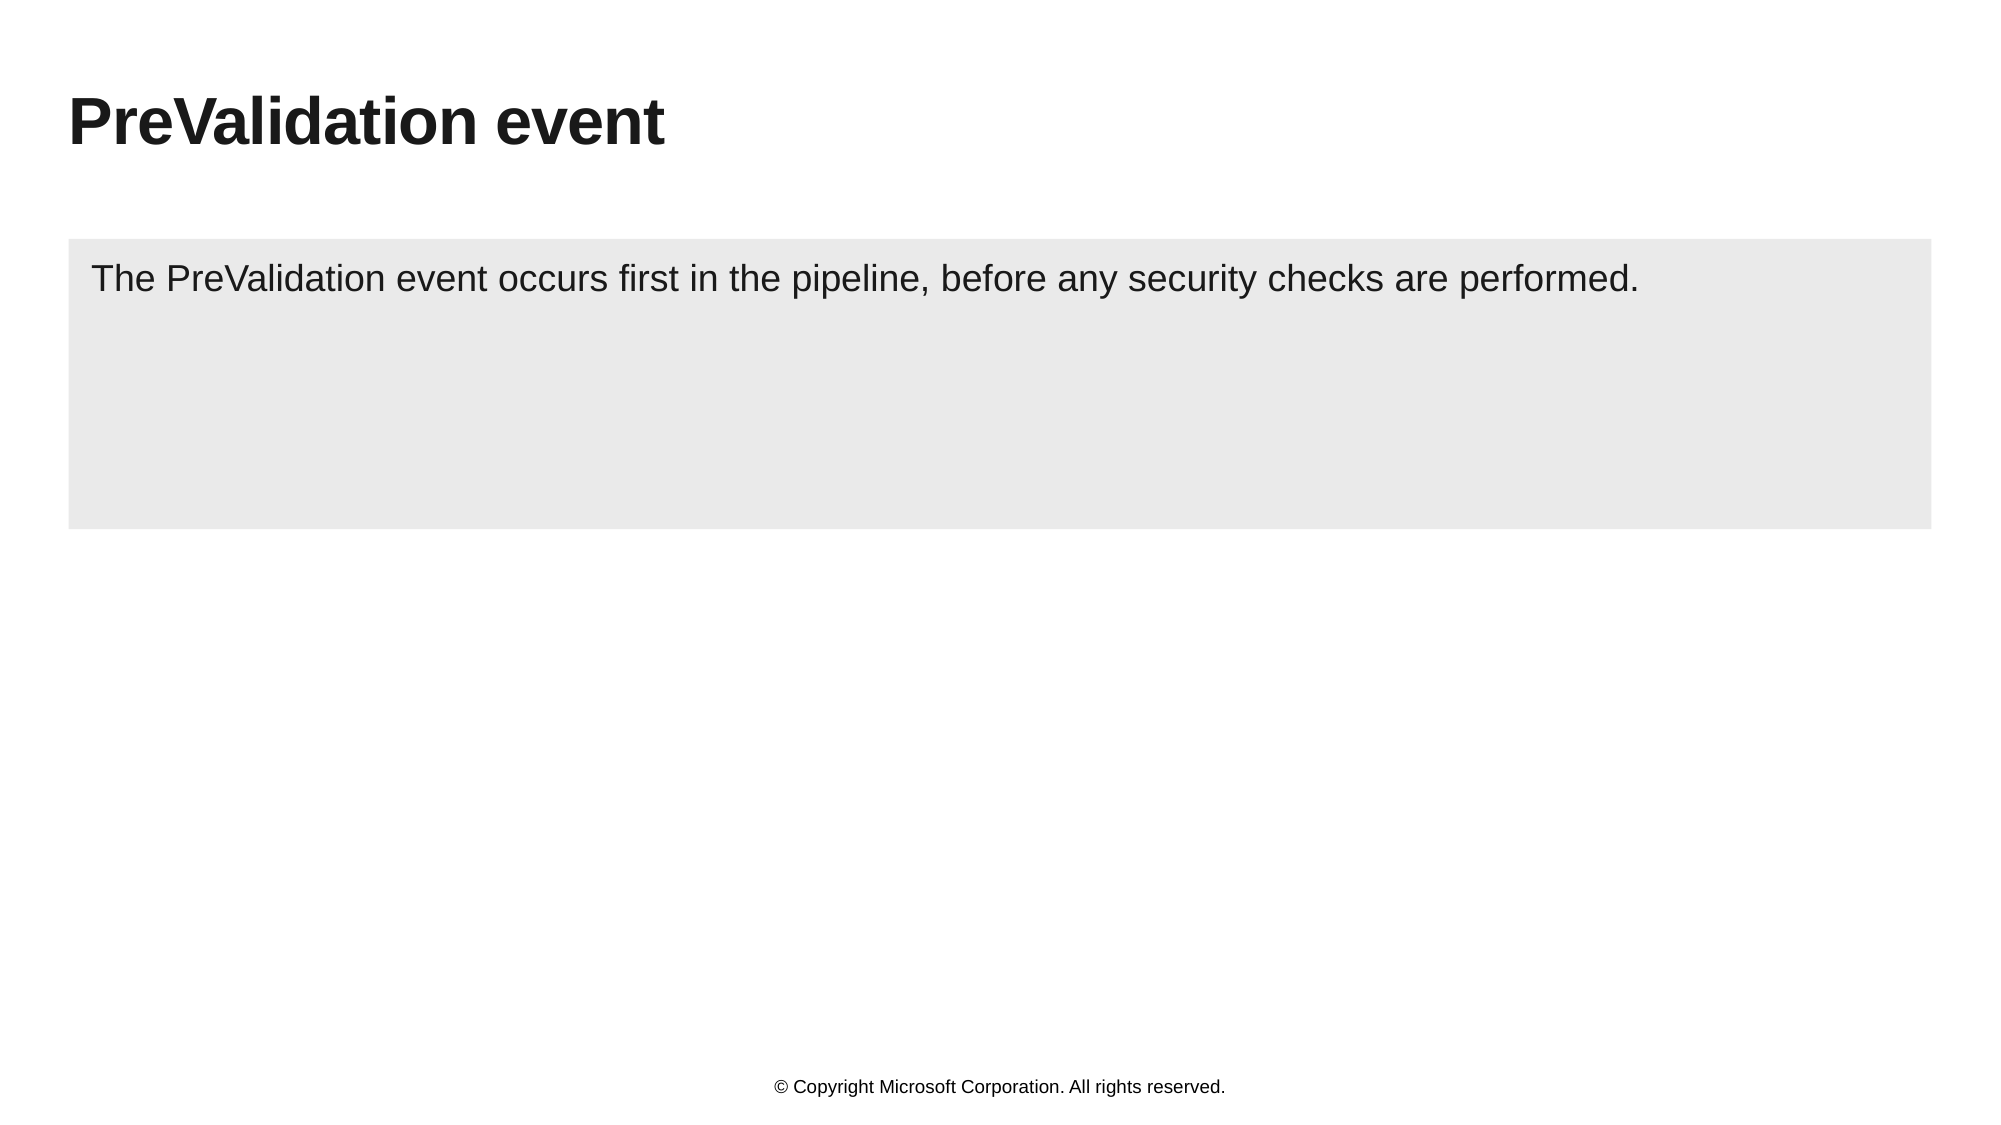

# PreValidation event
The PreValidation event occurs first in the pipeline, before any security checks are performed.